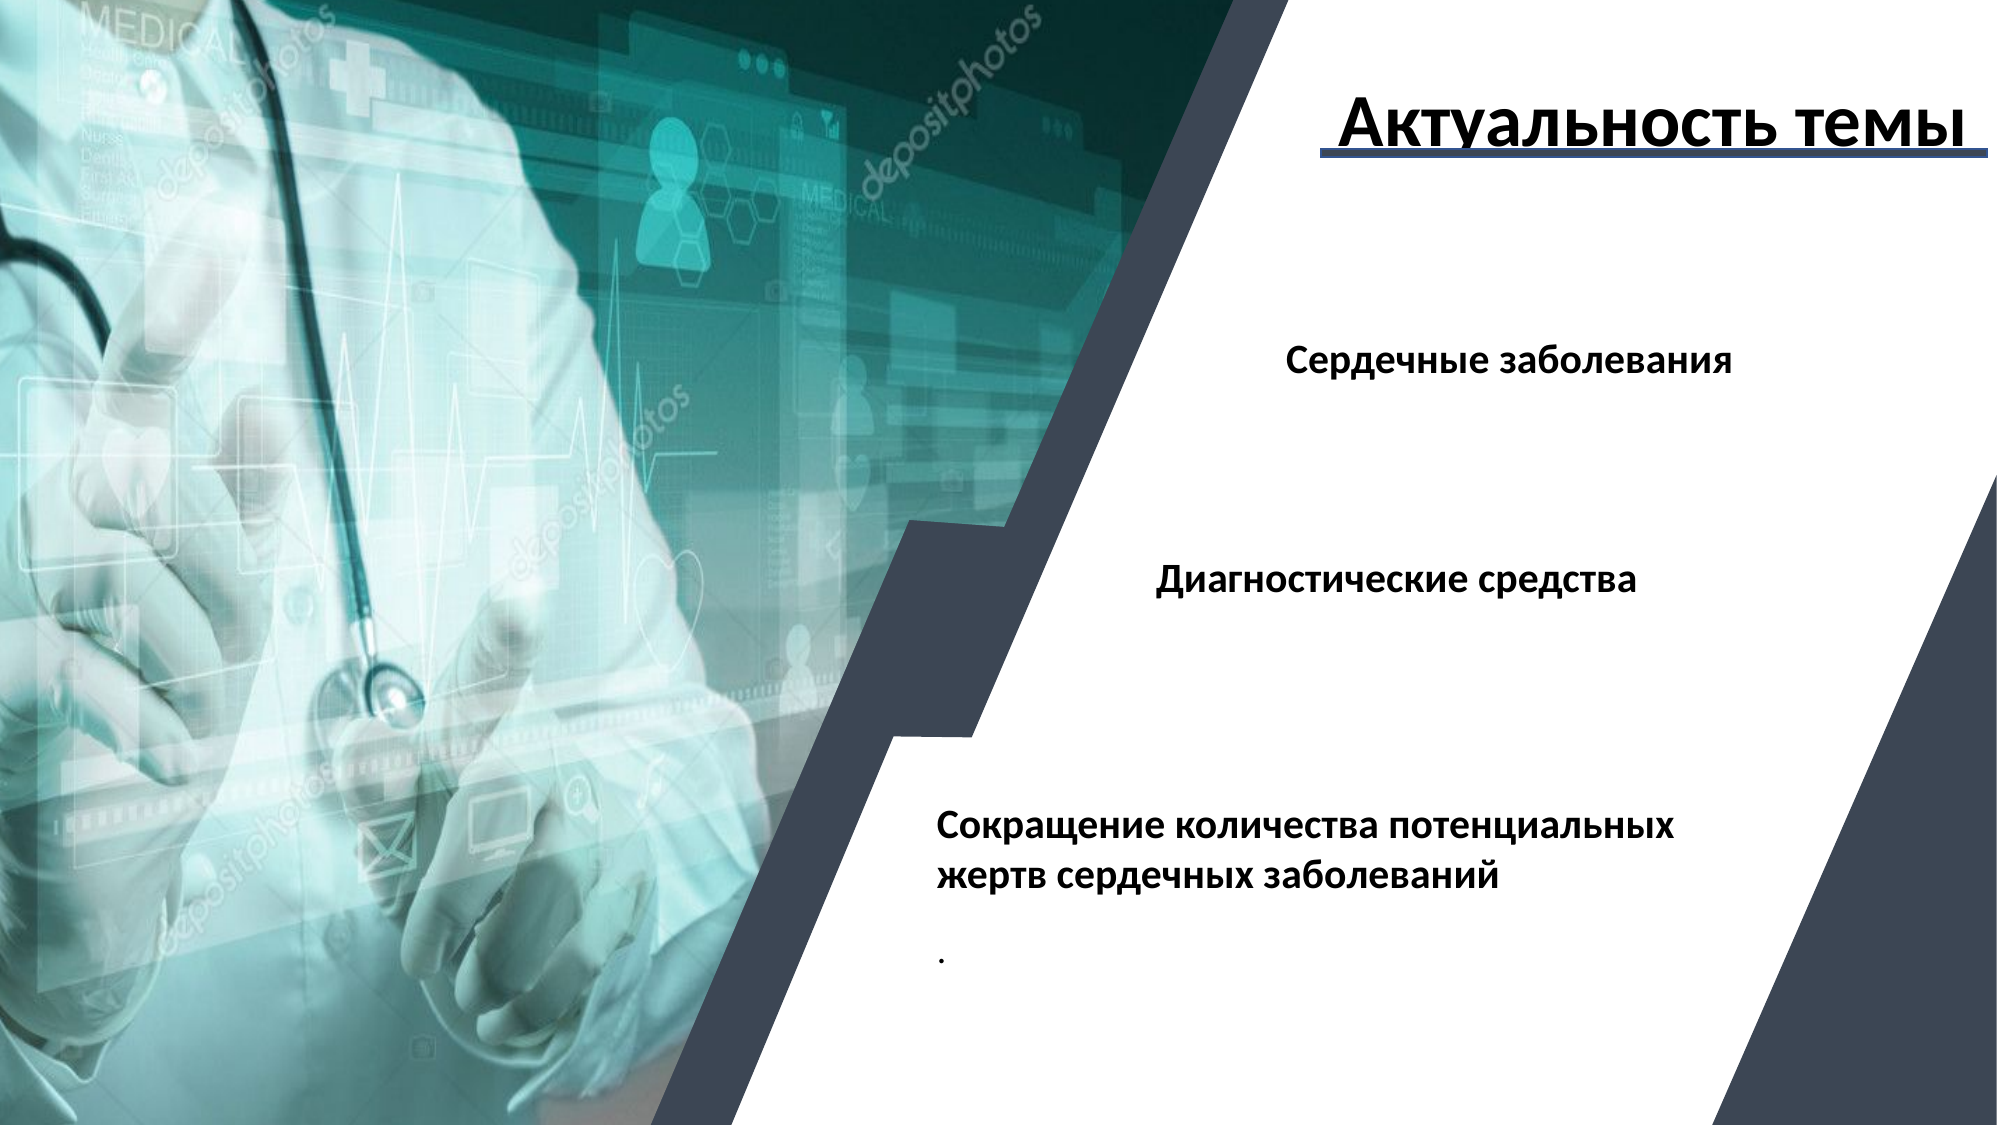

Актуальность темы

Сердечные заболевания

Диагностические средства
Сокращение количества потенциальных жертв сердечных заболеваний
.